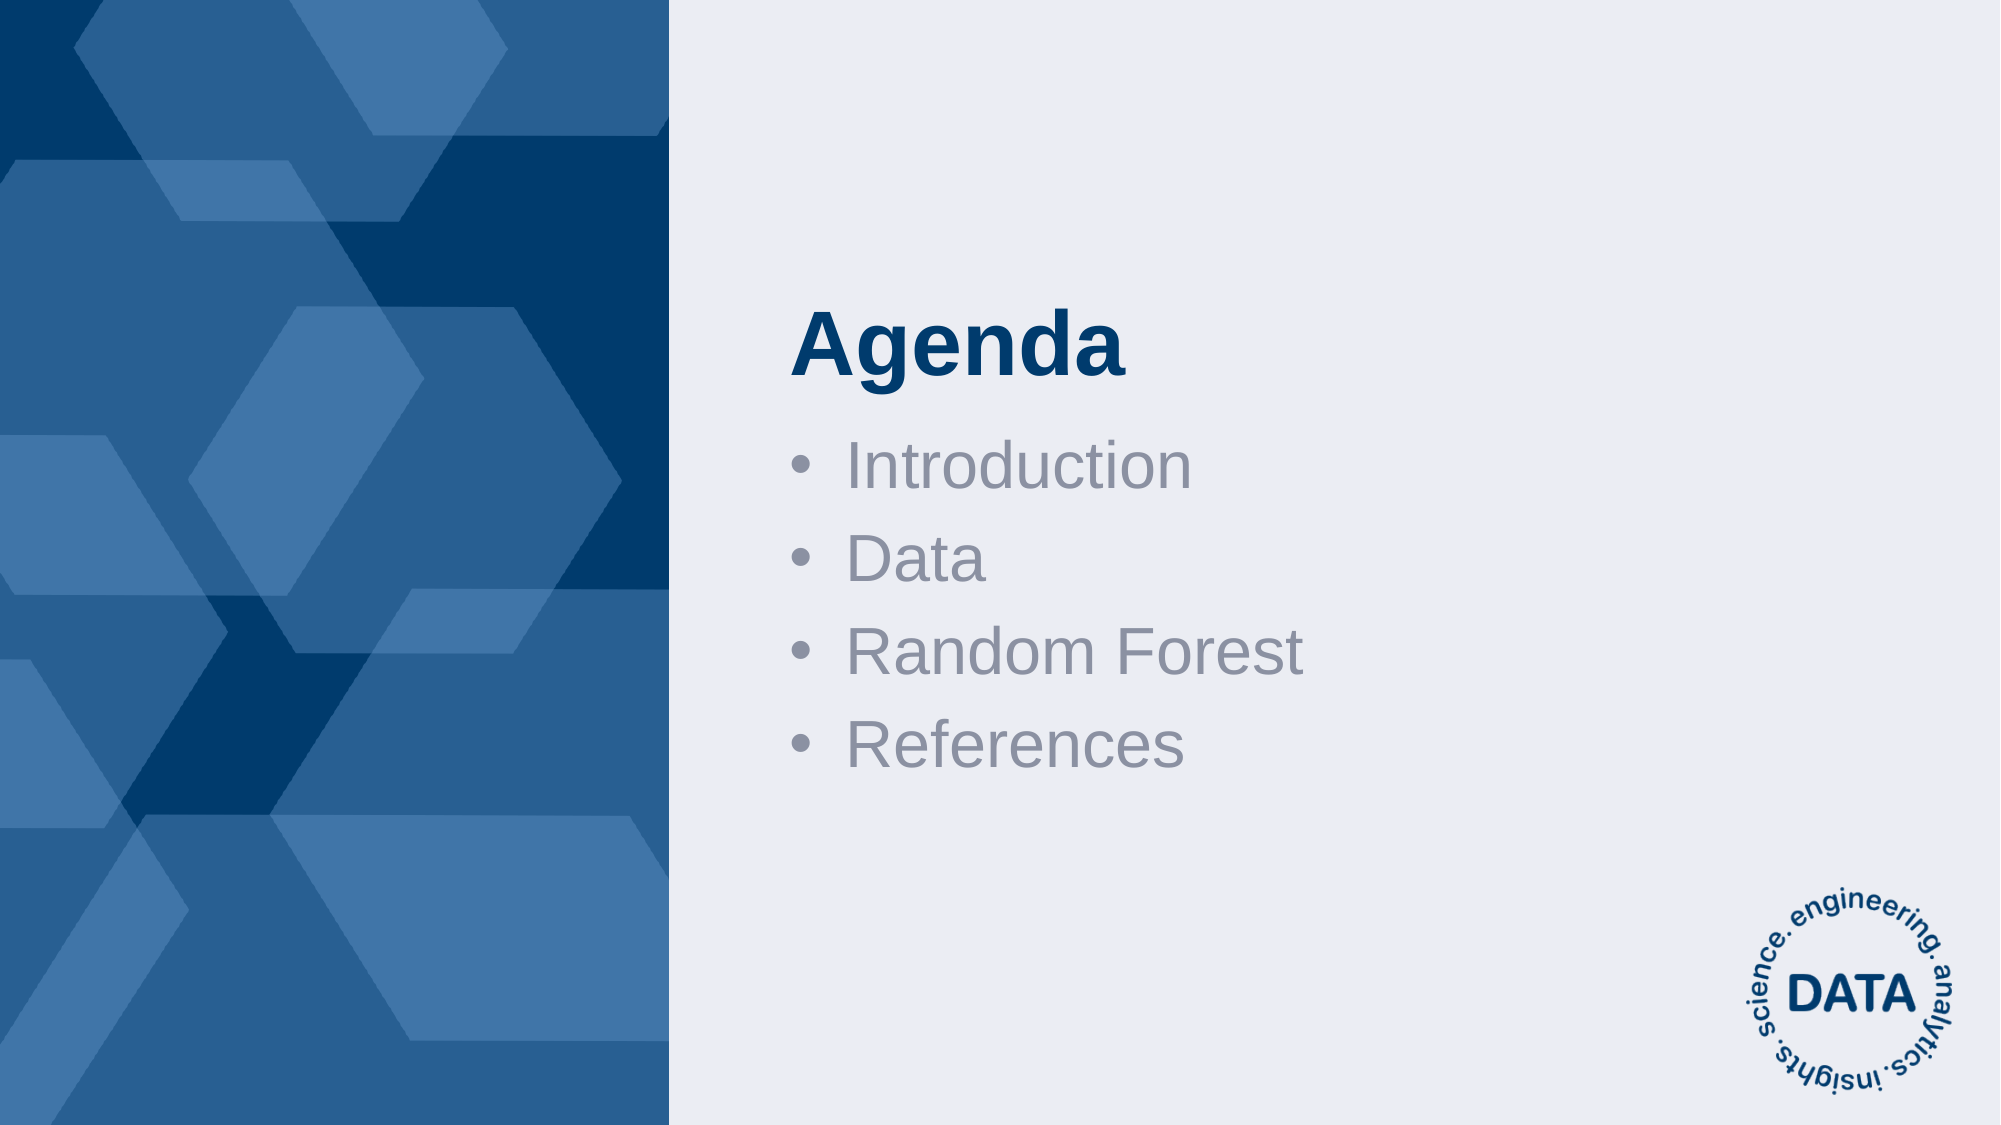

# Agenda
Introduction
Data
Random Forest
References